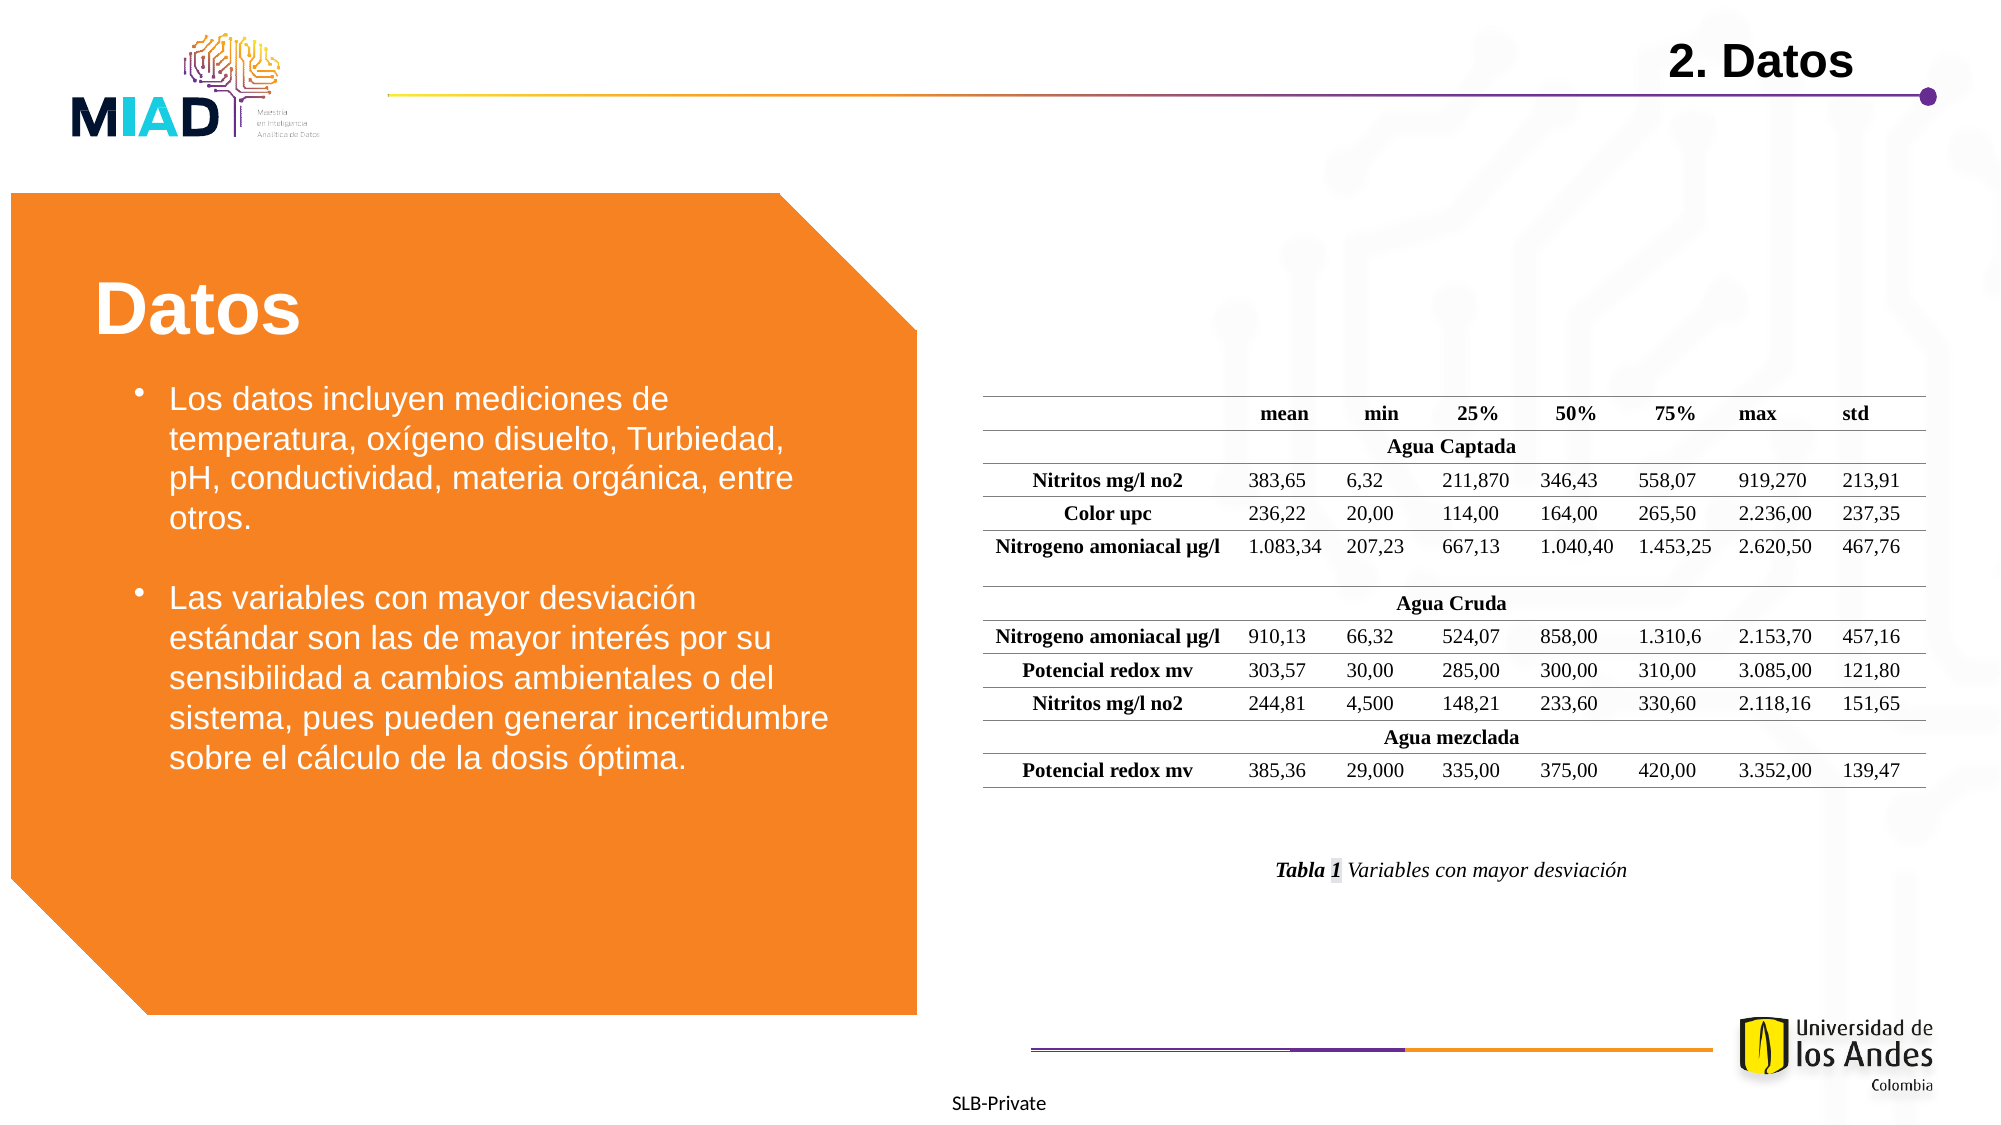

2. Datos
Datos
Los datos incluyen mediciones de temperatura, oxígeno disuelto, Turbiedad, pH, conductividad, materia orgánica, entre otros.

Las variables con mayor desviación estándar son las de mayor interés por su sensibilidad a cambios ambientales o del sistema, pues pueden generar incertidumbre sobre el cálculo de la dosis óptima.
|  | mean | min | 25% | 50% | 75% | max | std |
| --- | --- | --- | --- | --- | --- | --- | --- |
| Agua Captada |  |  |  |  |  |  |  |
| Nitritos mg/l no2 | 383,65 | 6,32 | 211,870 | 346,43 | 558,07 | 919,270 | 213,91 |
| Color upc | 236,22 | 20,00 | 114,00 | 164,00 | 265,50 | 2.236,00 | 237,35 |
| Nitrogeno amoniacal μg/l | 1.083,34 | 207,23 | 667,13 | 1.040,40 | 1.453,25 | 2.620,50 | 467,76 |
| Agua Cruda |  |  |  |  |  |  |  |
| Nitrogeno amoniacal μg/l | 910,13 | 66,32 | 524,07 | 858,00 | 1.310,6 | 2.153,70 | 457,16 |
| Potencial redox mv | 303,57 | 30,00 | 285,00 | 300,00 | 310,00 | 3.085,00 | 121,80 |
| Nitritos mg/l no2 | 244,81 | 4,500 | 148,21 | 233,60 | 330,60 | 2.118,16 | 151,65 |
| Agua mezclada |  |  |  |  |  |  |  |
| Potencial redox mv | 385,36 | 29,000 | 335,00 | 375,00 | 420,00 | 3.352,00 | 139,47 |
Tabla 1 Variables con mayor desviación